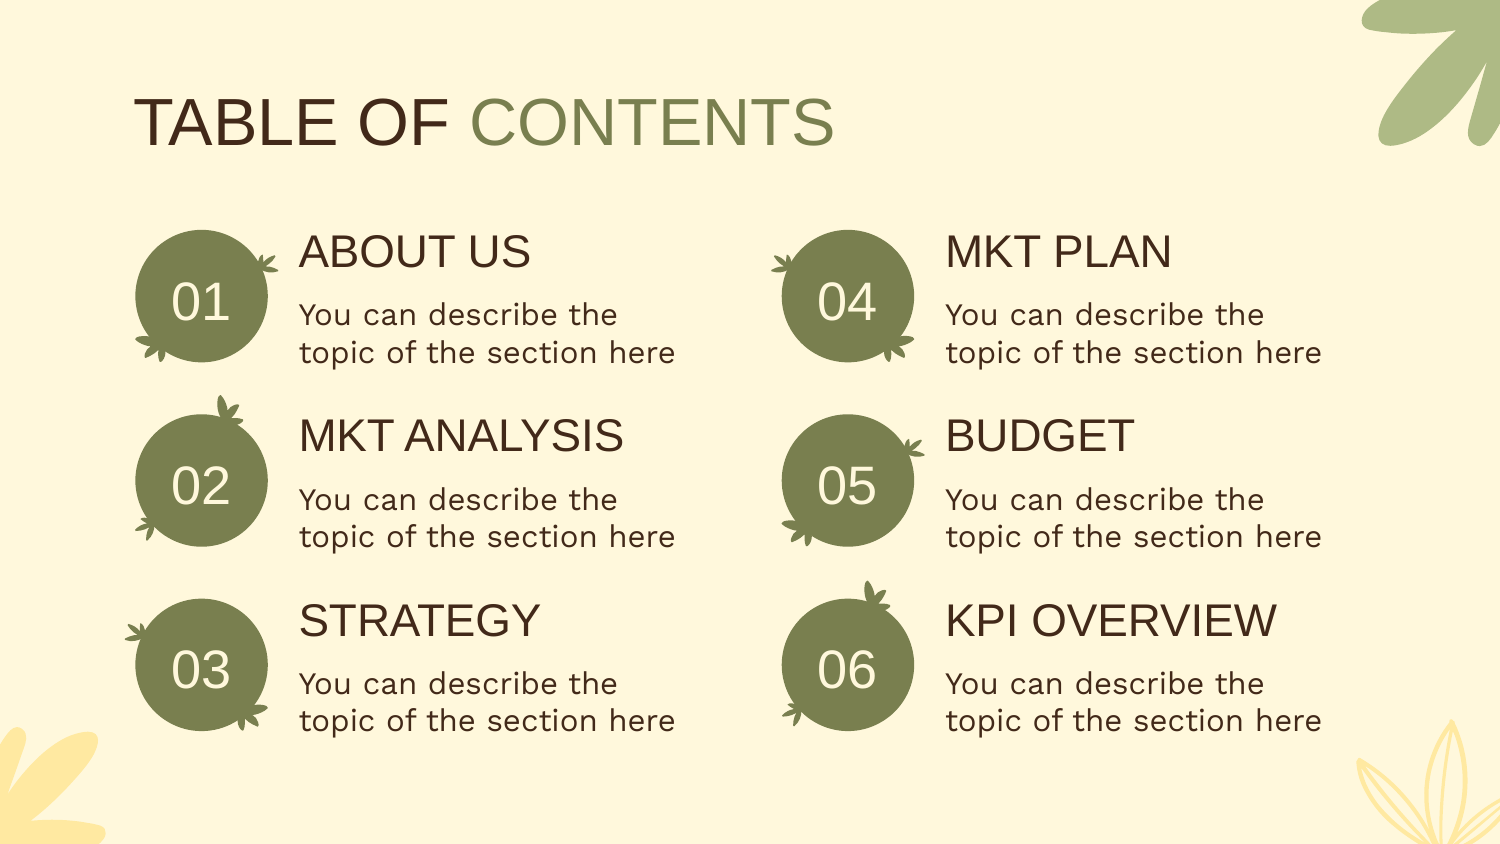

TABLE OF CONTENTS
ABOUT US
MKT PLAN

# 01
04
You can describe the topic of the section here
You can describe the topic of the section here

MKT ANALYSIS
BUDGET

02
05
You can describe the topic of the section here
You can describe the topic of the section here

STRATEGY
KPI OVERVIEW

03
06
You can describe the topic of the section here
You can describe the topic of the section here